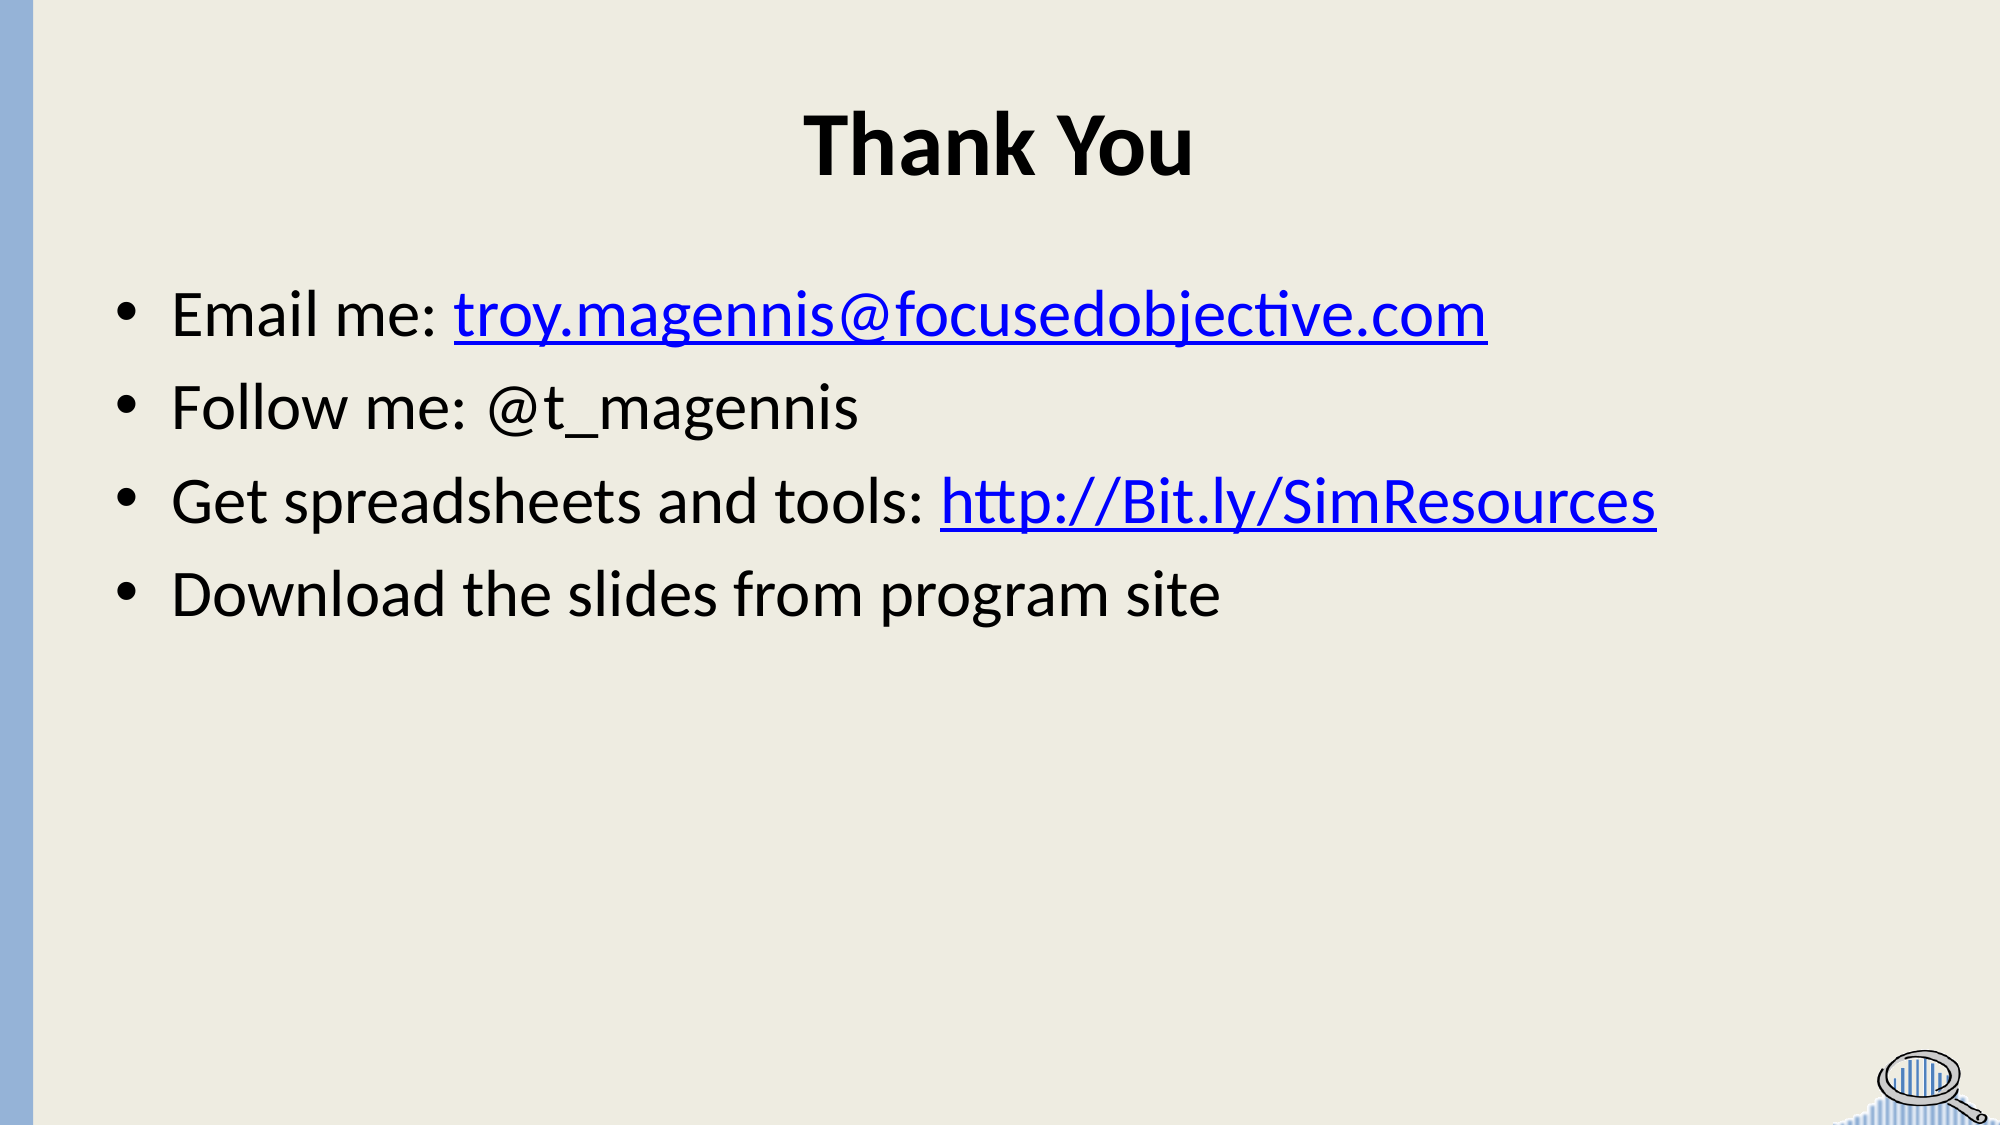

# Thank You
Email me: troy.magennis@focusedobjective.com
Follow me: @t_magennis
Get spreadsheets and tools: http://Bit.ly/SimResources
Download the slides from program site